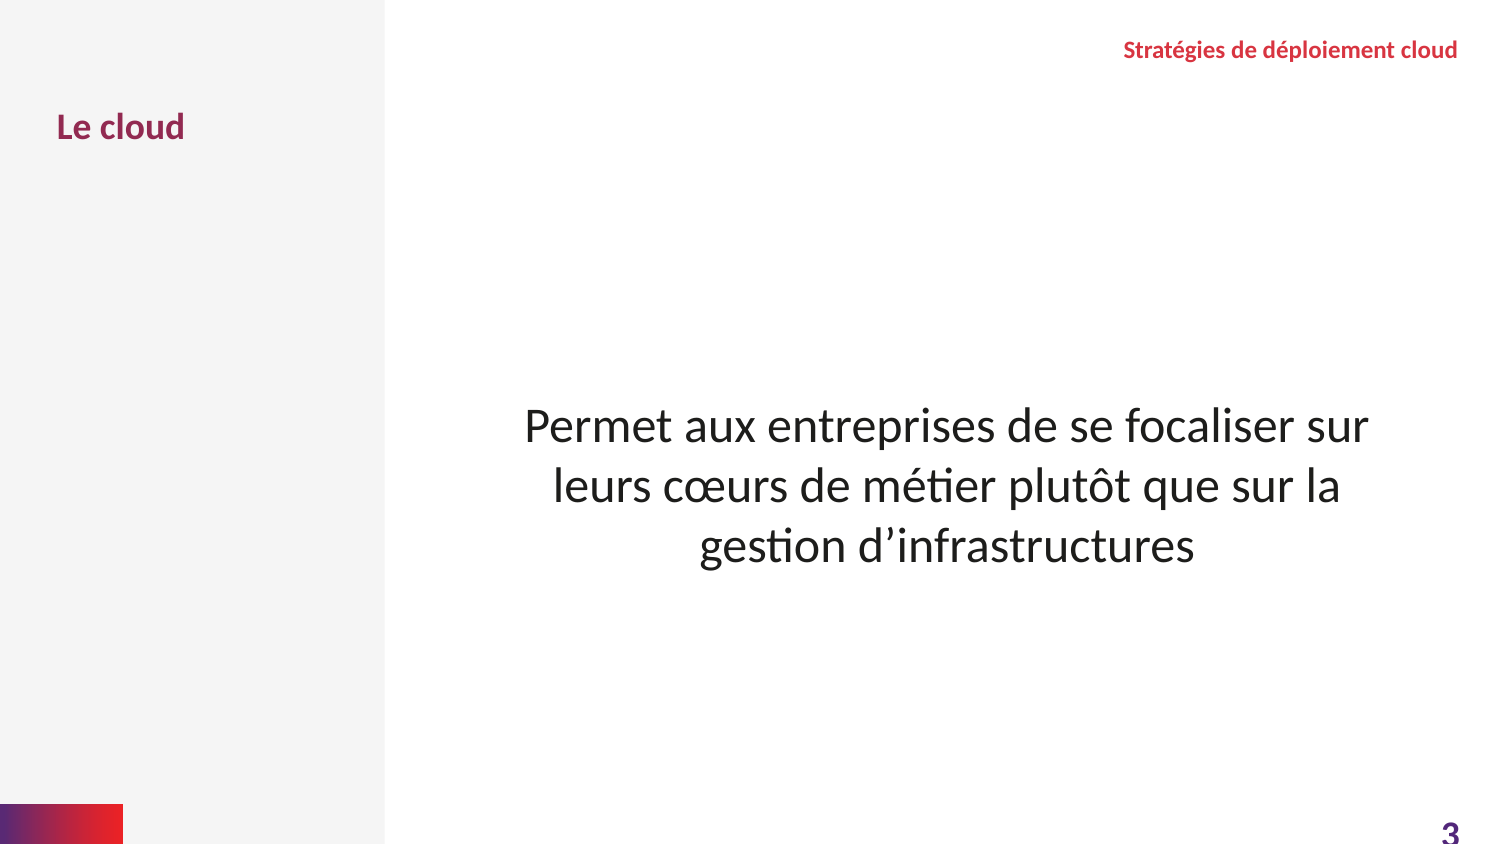

Le cloud
Stratégies de déploiement cloud

Permet aux entreprises de se focaliser sur leurs cœurs de métier plutôt que sur la gestion d’infrastructures